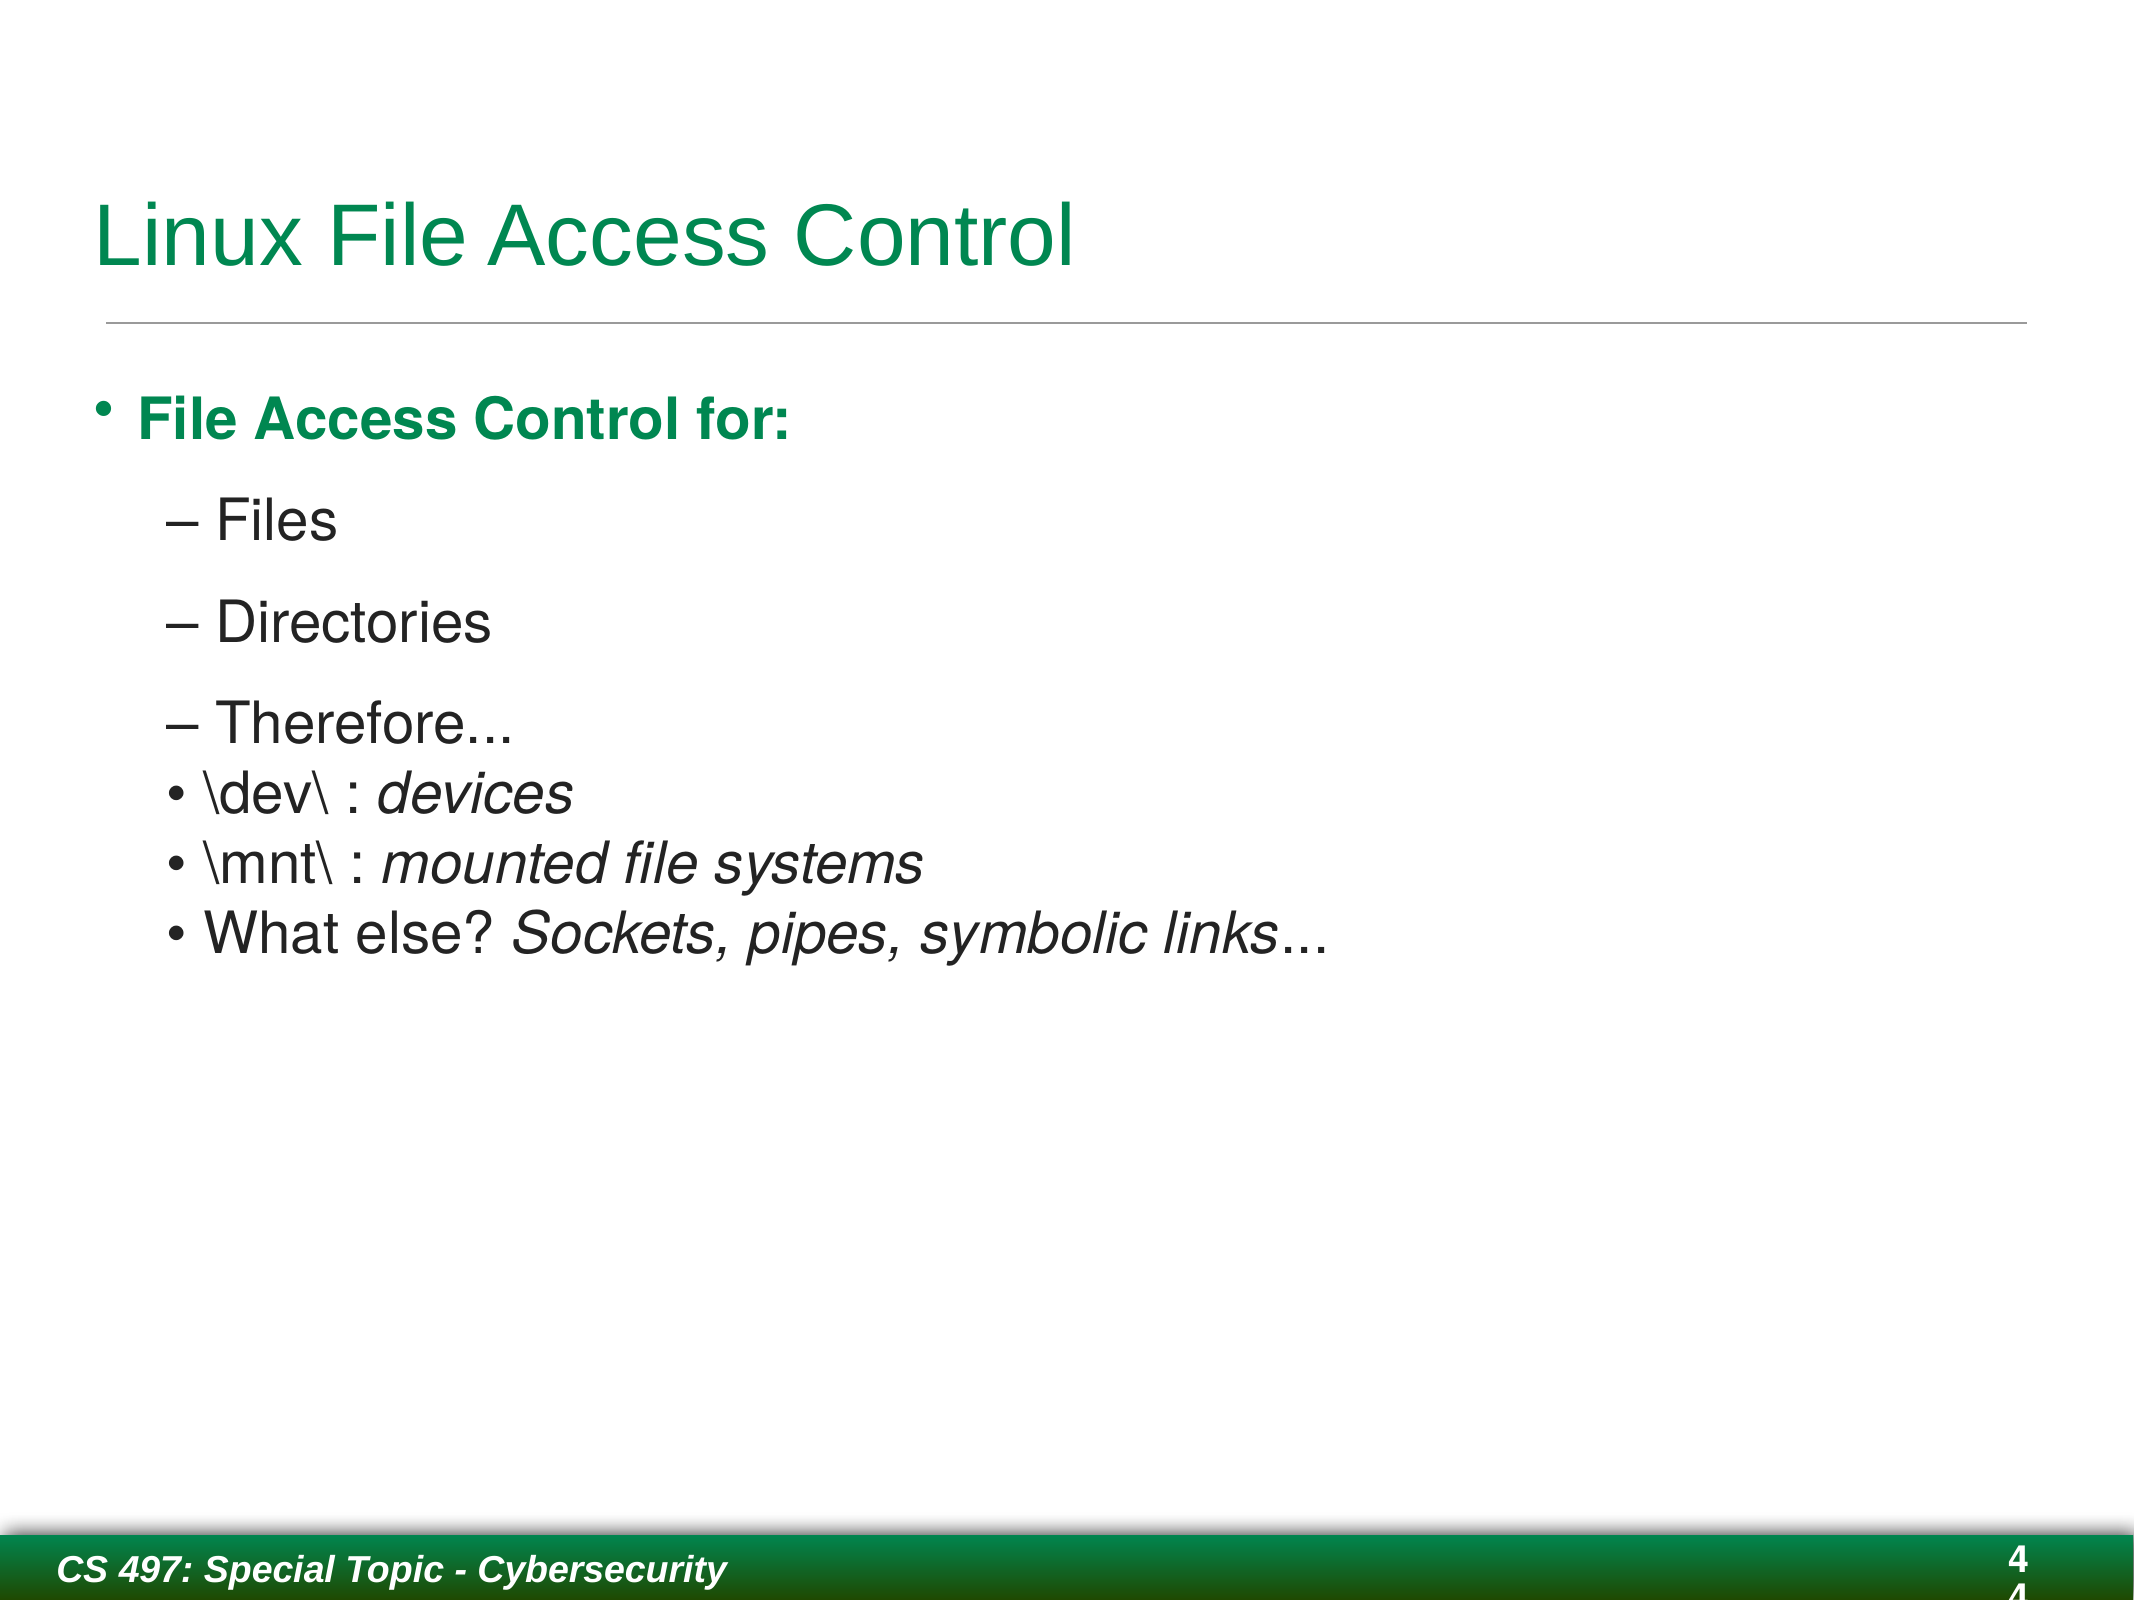

# Linux File Access Control
File Access Control for:
– Files
– Directories
– Therefore...
• \dev\ : devices
• \mnt\ : mounted file systems
• What else? Sockets, pipes, symbolic links...

44